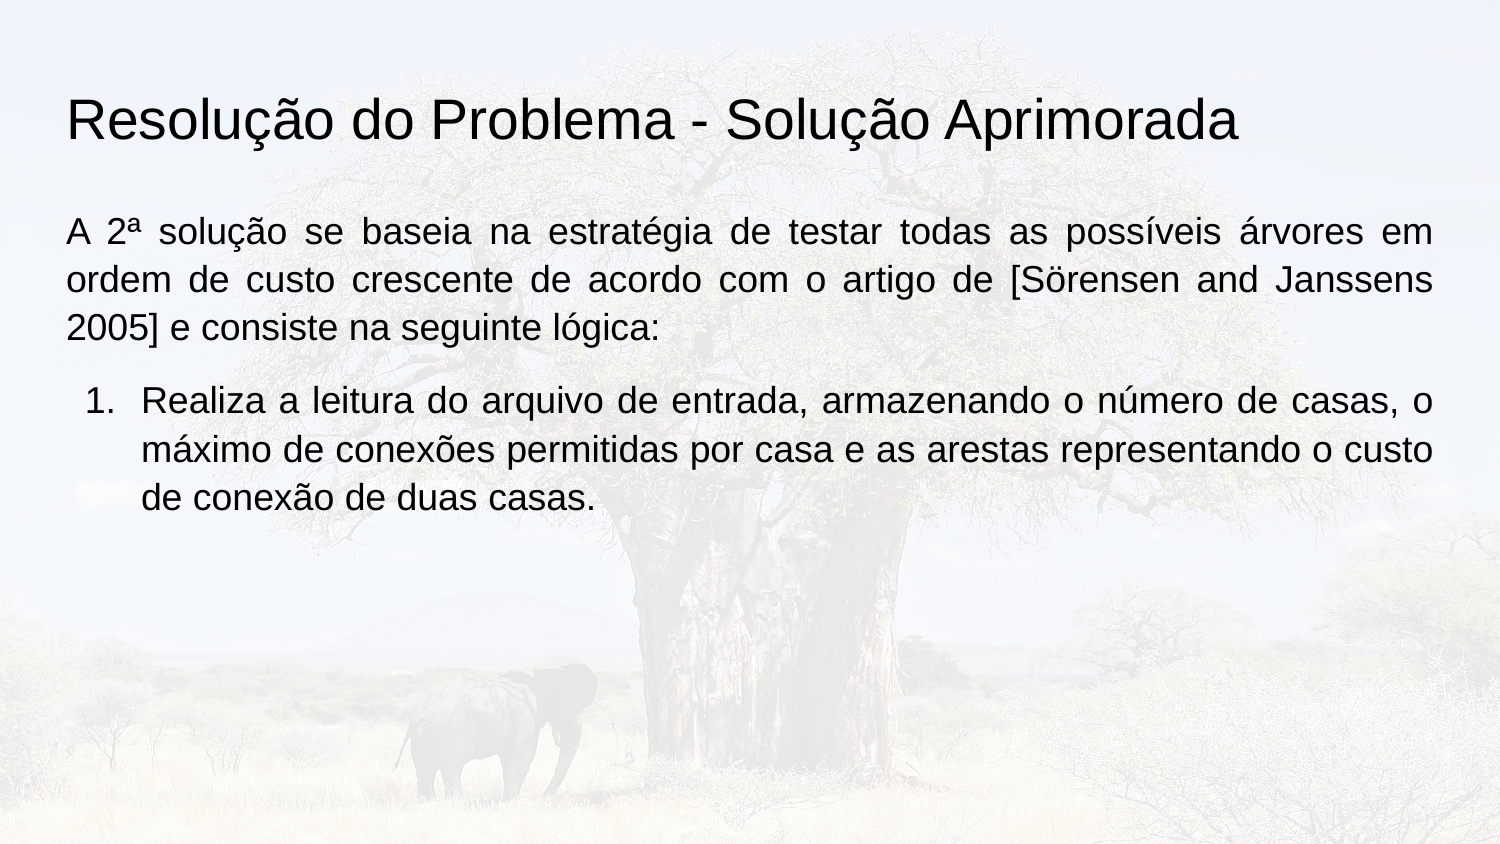

# Resolução do Problema - Solução Aprimorada

A 2ª solução se baseia na estratégia de testar todas as possíveis árvores em ordem de custo crescente de acordo com o artigo de [Sörensen and Janssens 2005] e consiste na seguinte lógica:
Realiza a leitura do arquivo de entrada, armazenando o número de casas, o máximo de conexões permitidas por casa e as arestas representando o custo de conexão de duas casas.